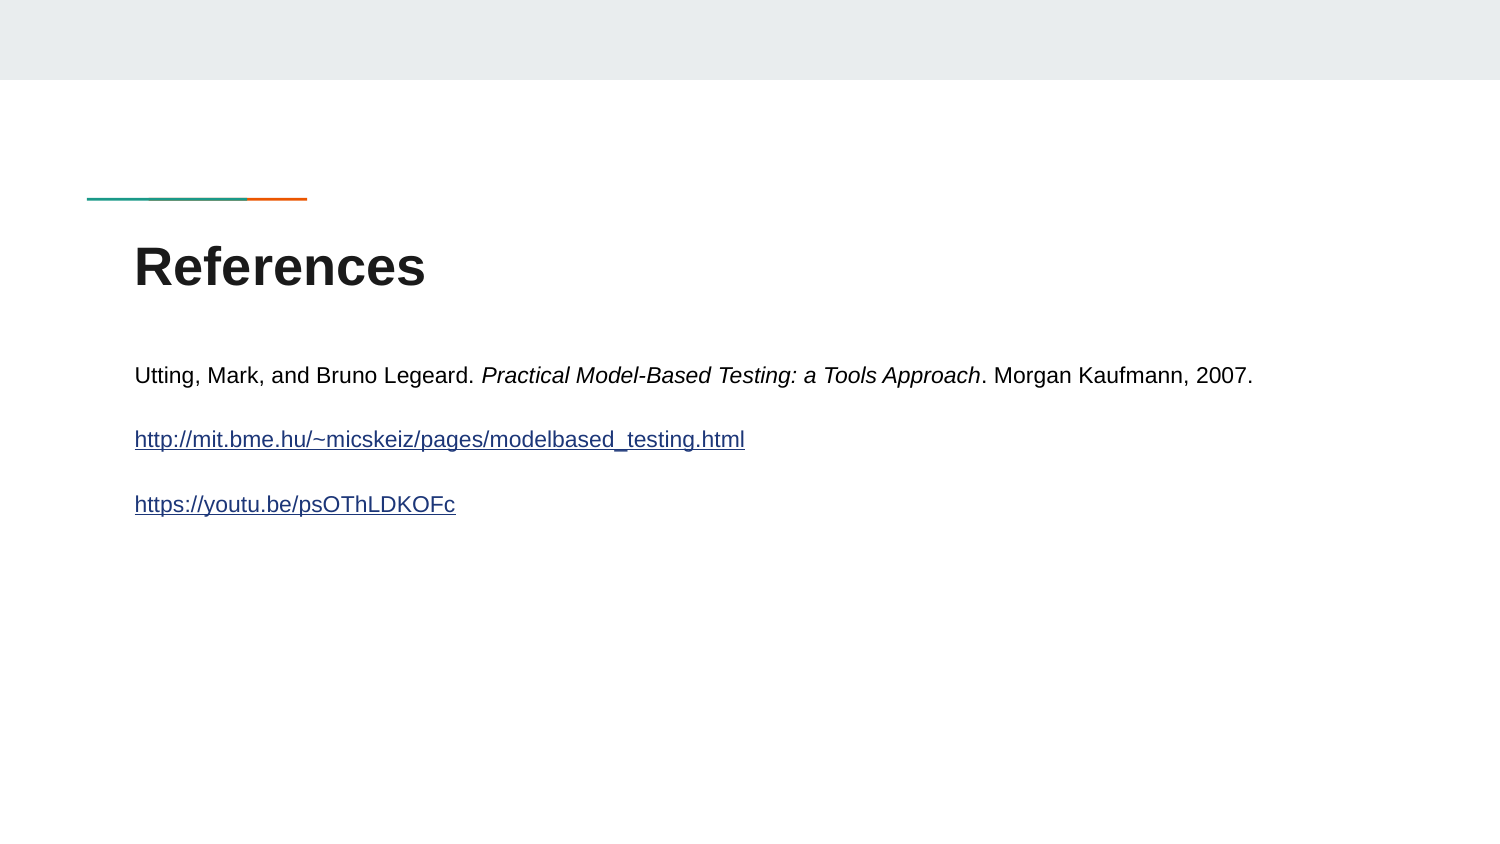

# References
Utting, Mark, and Bruno Legeard. Practical Model-Based Testing: a Tools Approach. Morgan Kaufmann, 2007.
http://mit.bme.hu/~micskeiz/pages/modelbased_testing.html
https://youtu.be/psOThLDKOFc